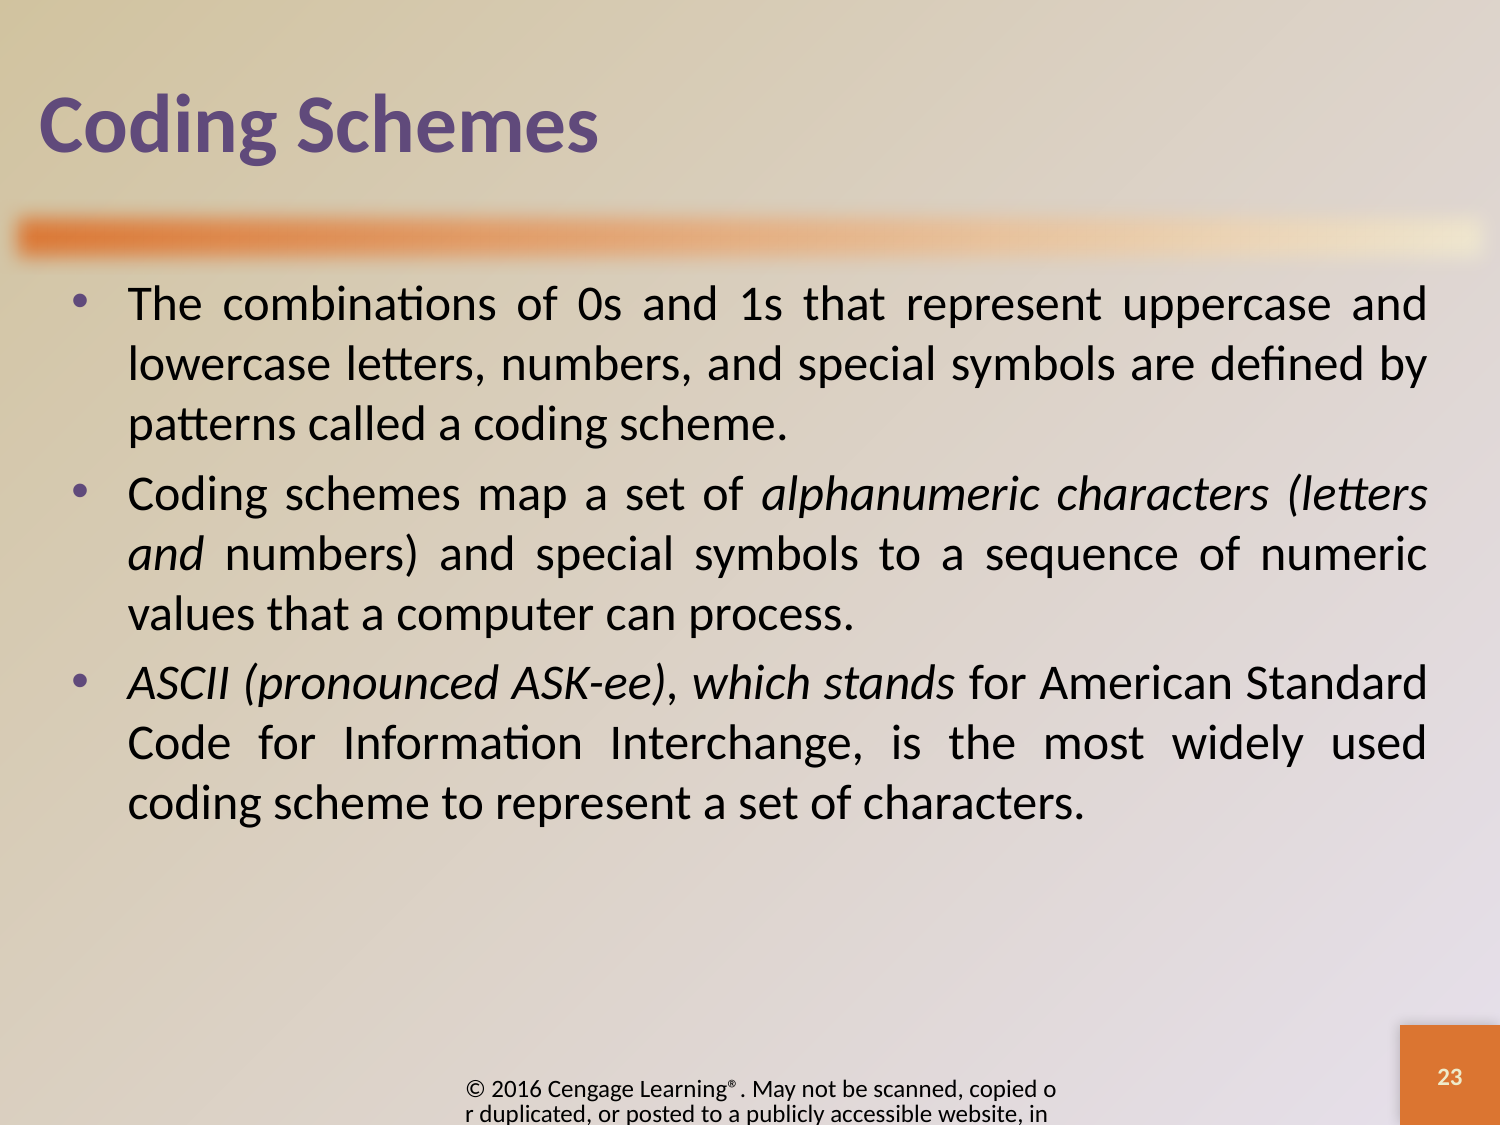

# Coding Schemes
The combinations of 0s and 1s that represent uppercase and lowercase letters, numbers, and special symbols are defined by patterns called a coding scheme.
Coding schemes map a set of alphanumeric characters (letters and numbers) and special symbols to a sequence of numeric values that a computer can process.
ASCII (pronounced ASK-ee), which stands for American Standard Code for Information Interchange, is the most widely used coding scheme to represent a set of characters.

23

© 2016 Cengage Learning®. May not be scanned, copied or duplicated, or posted to a publicly accessible website, in whole or in part.